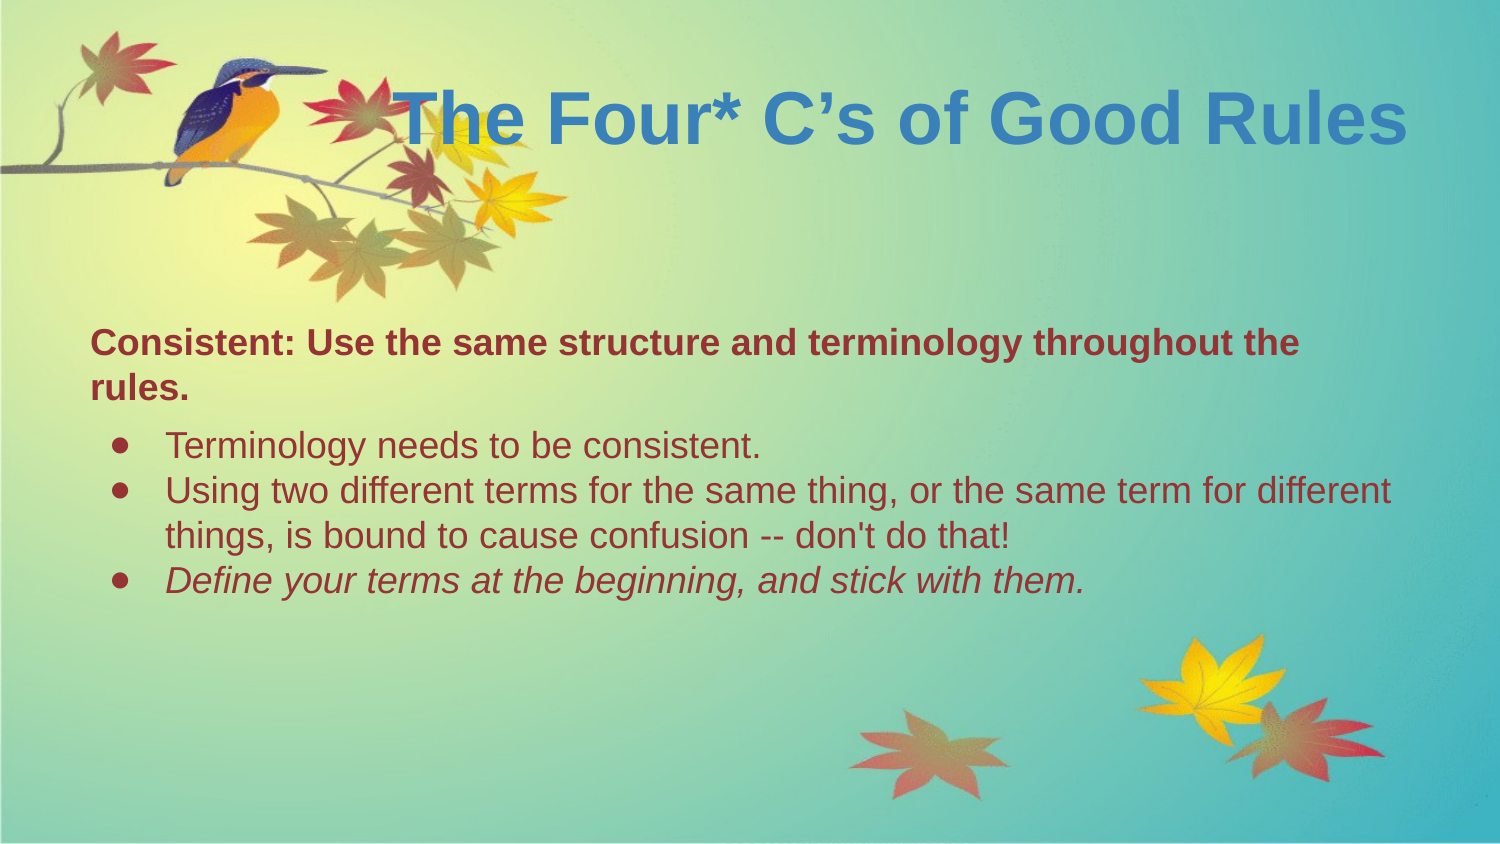

# The Four* C’s of Good Rules
Consistent: Use the same structure and terminology throughout the rules.
Terminology needs to be consistent.
Using two different terms for the same thing, or the same term for different things, is bound to cause confusion -- don't do that!
Define your terms at the beginning, and stick with them.